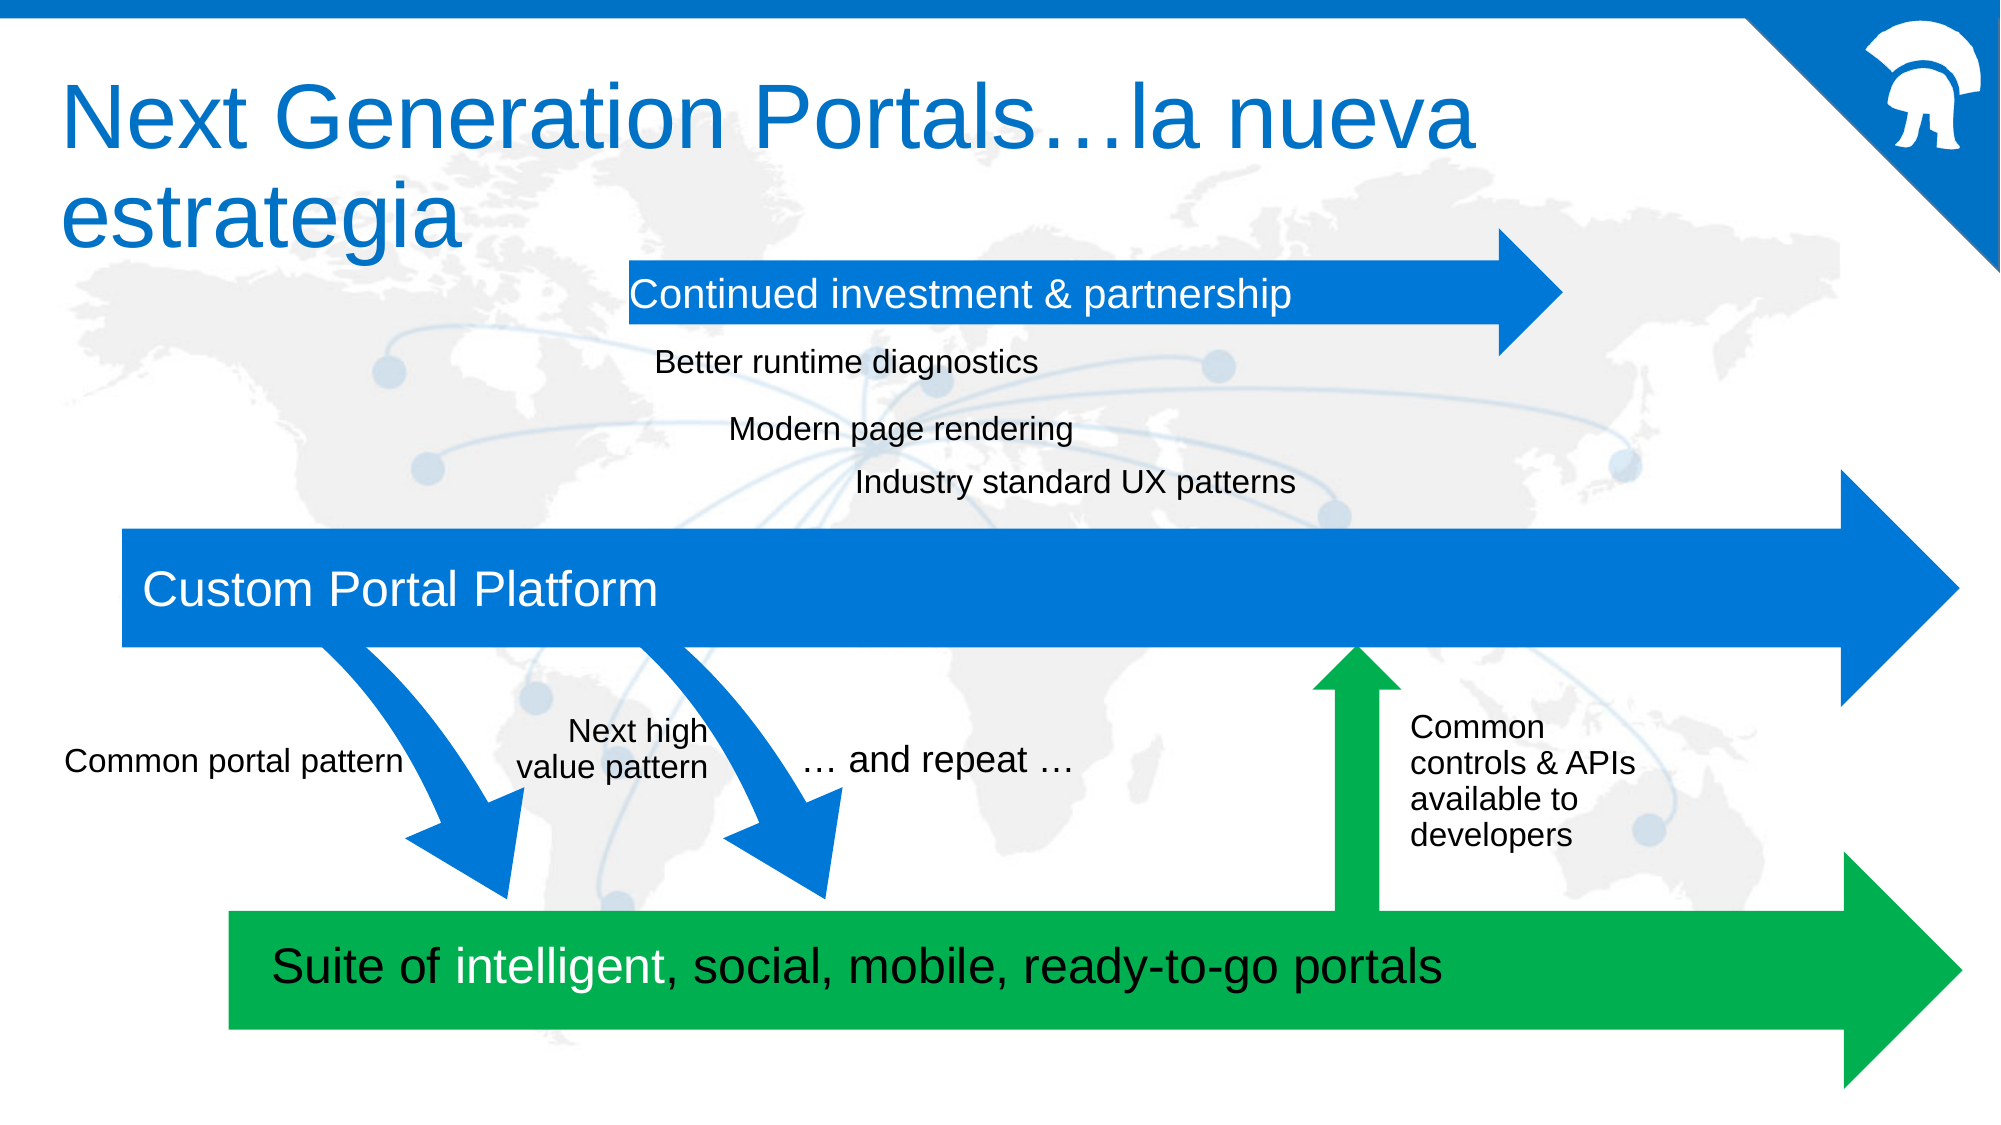

# Next Generation Portals…la nueva estrategia
Continued investment & partnership
Better runtime diagnostics
Modern page rendering
Industry standard UX patterns

Next high value pattern
Common portal pattern

Suite of intelligent, social, mobile, ready-to-go portals

Custom Portal Platform

Common controls & APIs available to developers
… and repeat …